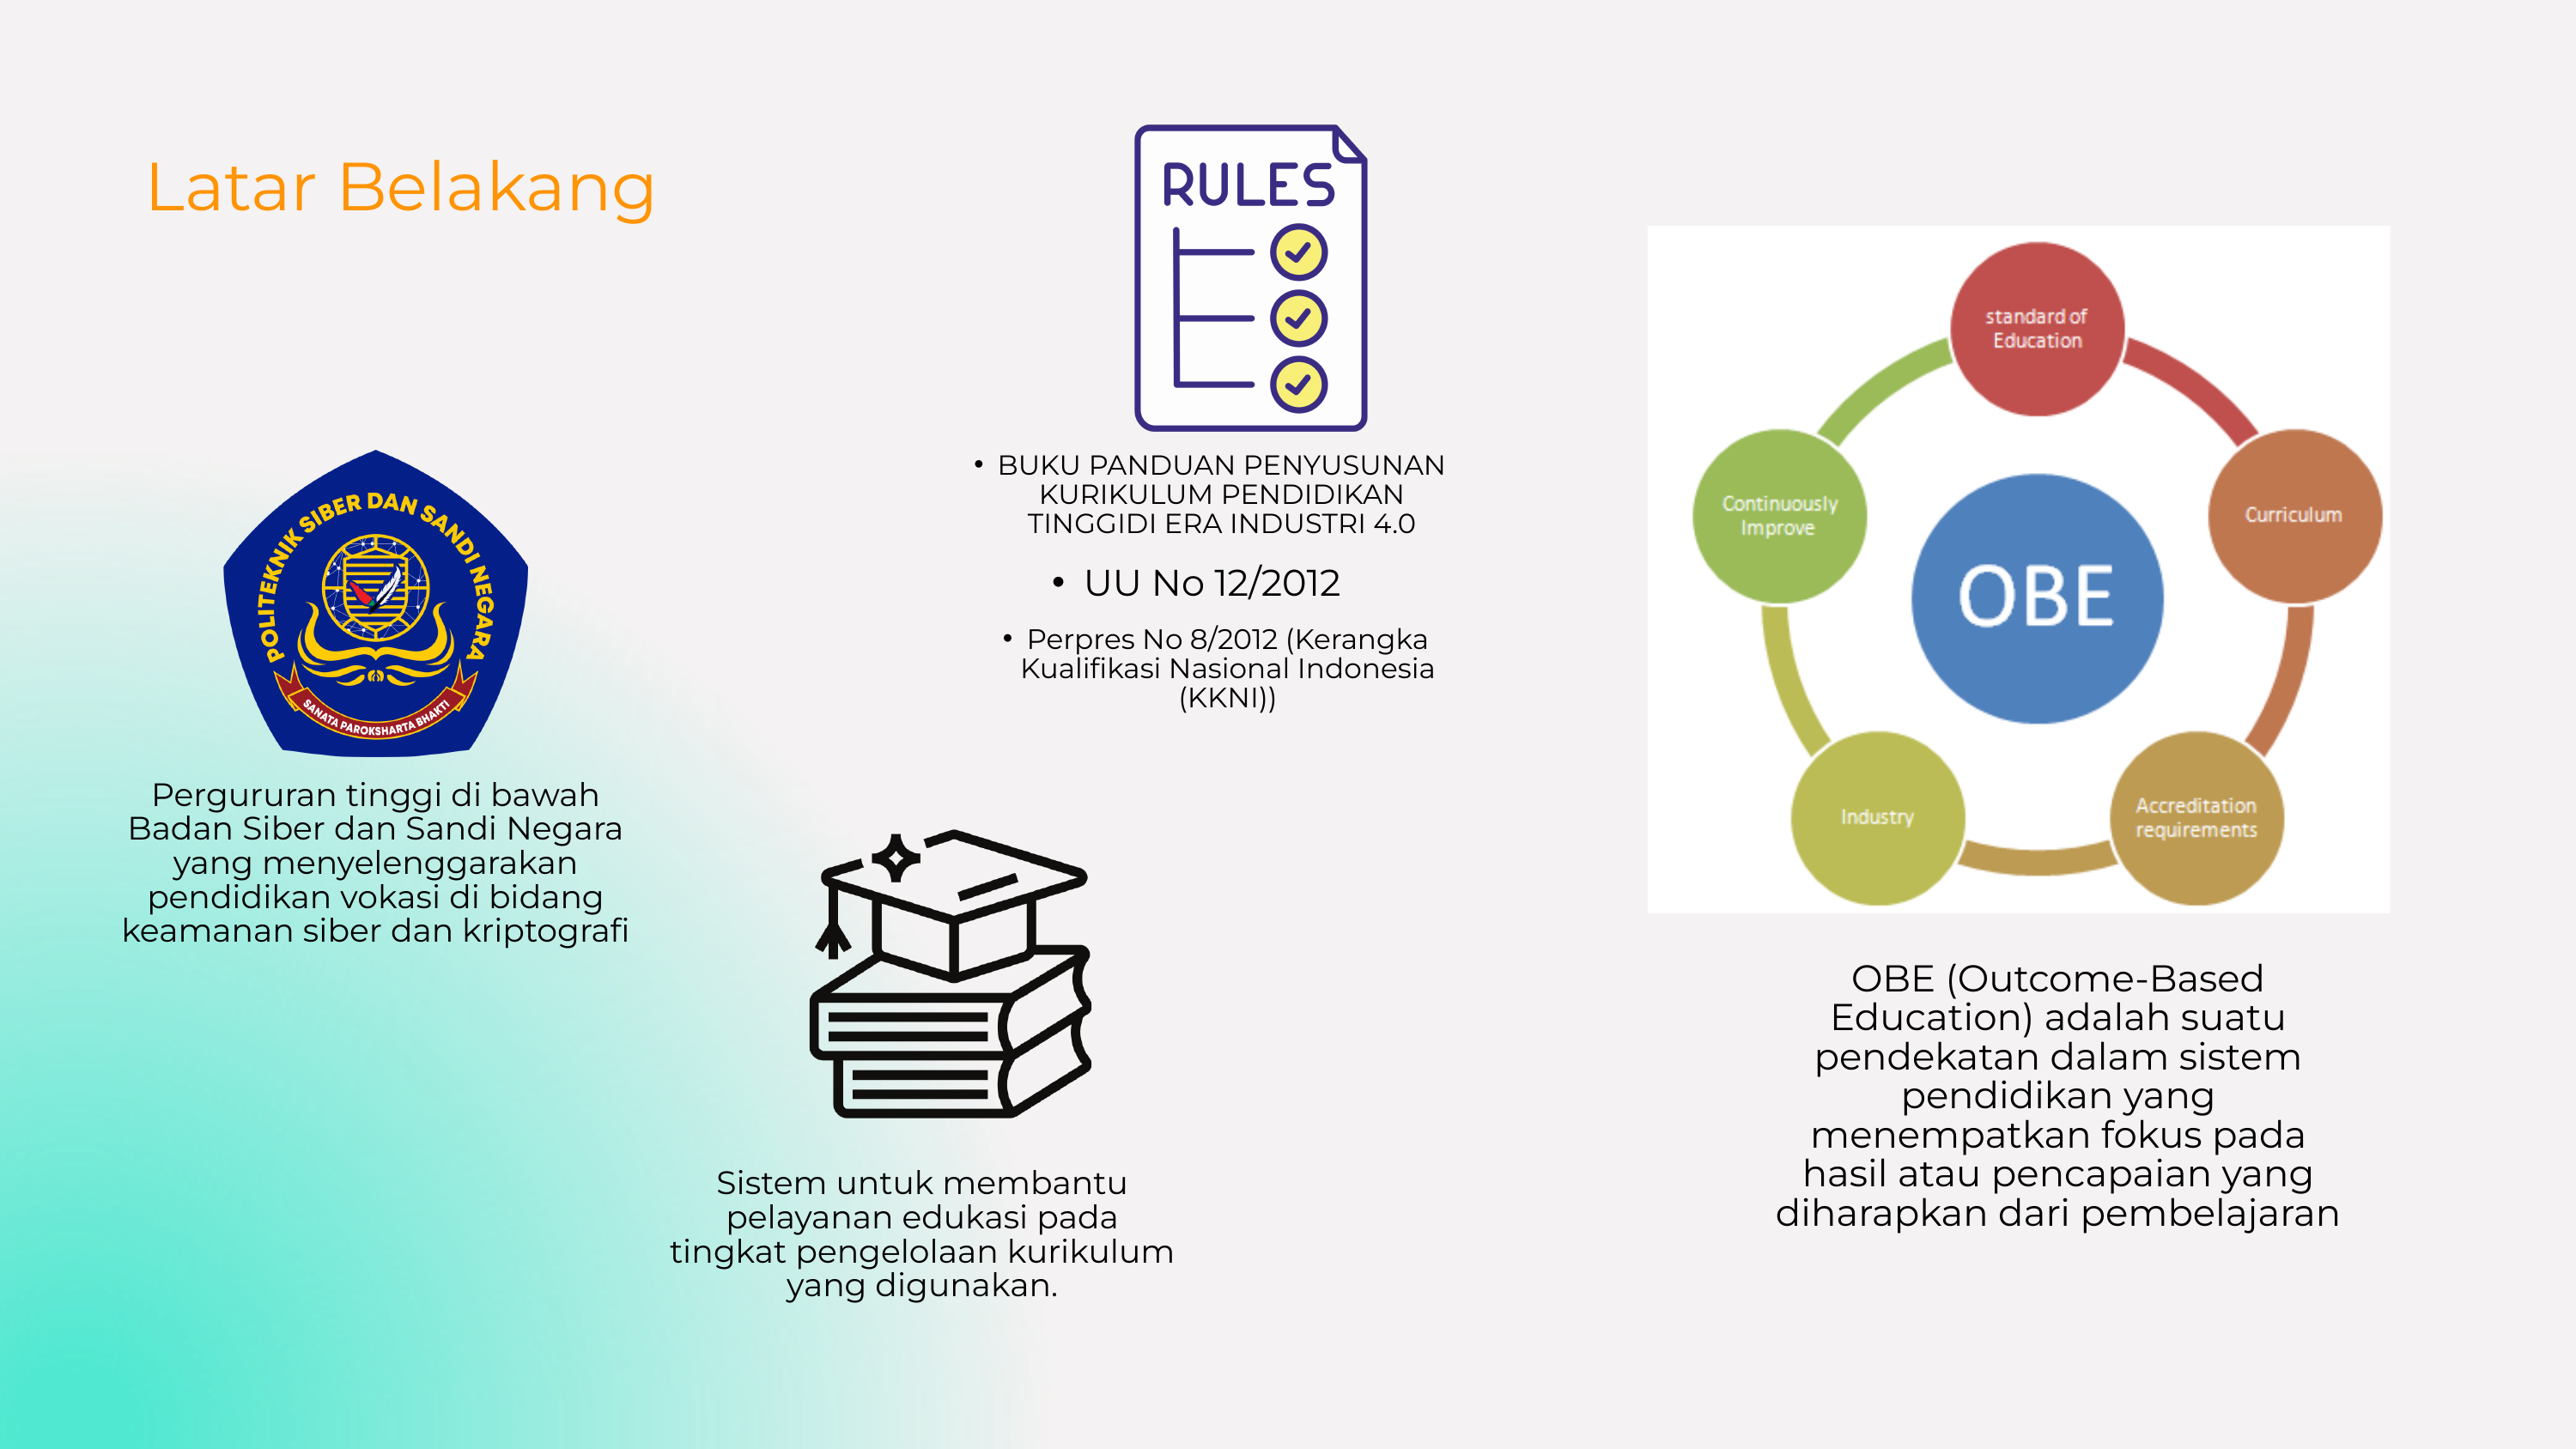

Latar Belakang

BUKU PANDUAN PENYUSUNAN KURIKULUM PENDIDIKAN TINGGIDI ERA INDUSTRI 4.0
UU No 12/2012
Perpres No 8/2012 (Kerangka Kualifikasi Nasional Indonesia (KKNI))
Pergururan tinggi di bawah Badan Siber dan Sandi Negara yang menyelenggarakan pendidikan vokasi di bidang keamanan siber dan kriptografi

OBE (Outcome-Based Education) adalah suatu pendekatan dalam sistem pendidikan yang menempatkan fokus pada hasil atau pencapaian yang diharapkan dari pembelajaran
Sistem untuk membantu pelayanan edukasi pada tingkat pengelolaan kurikulum yang digunakan.